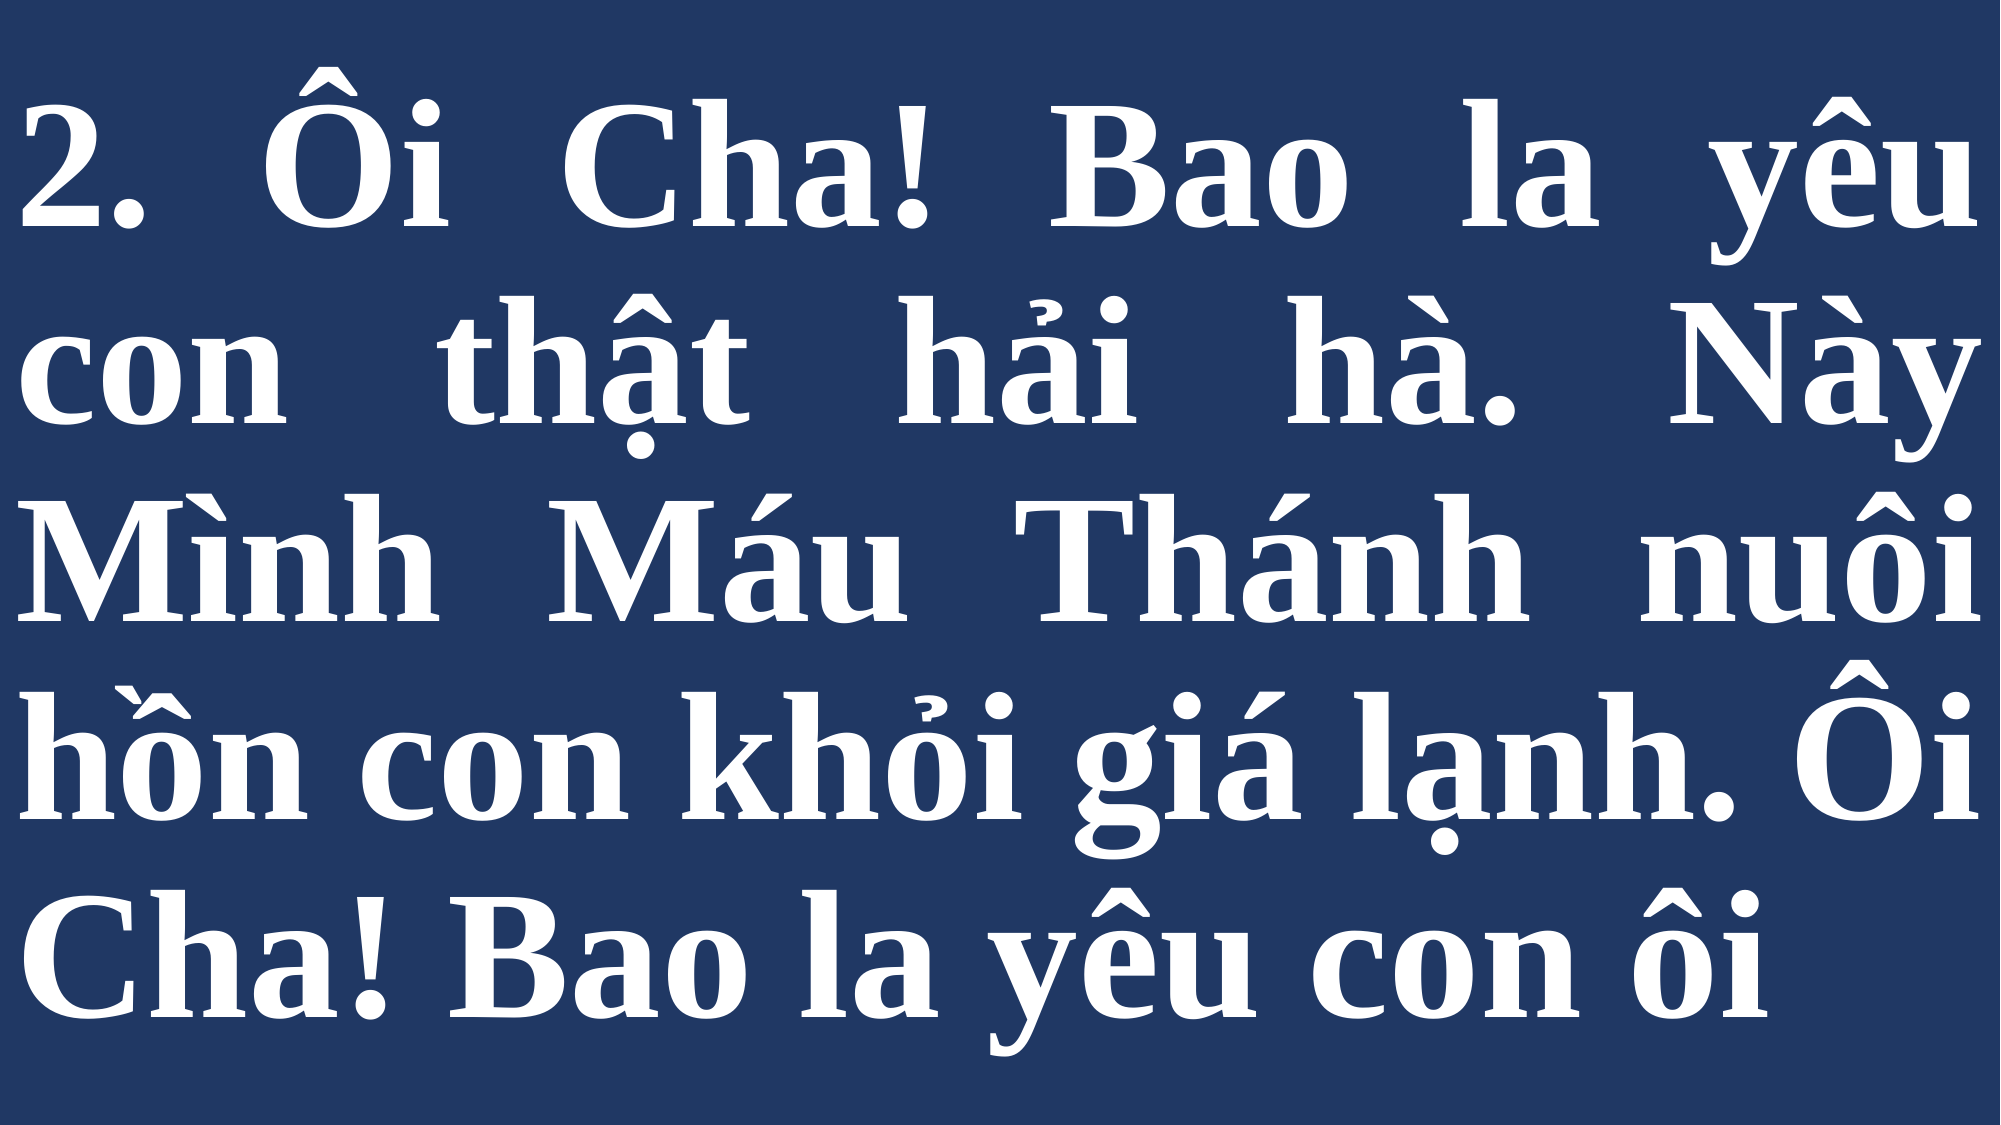

# 2. Ôi Cha! Bao la yêu con thật hải hà. Này Mình Máu Thánh nuôi hồn con khỏi giá lạnh. Ôi Cha! Bao la yêu con ôi